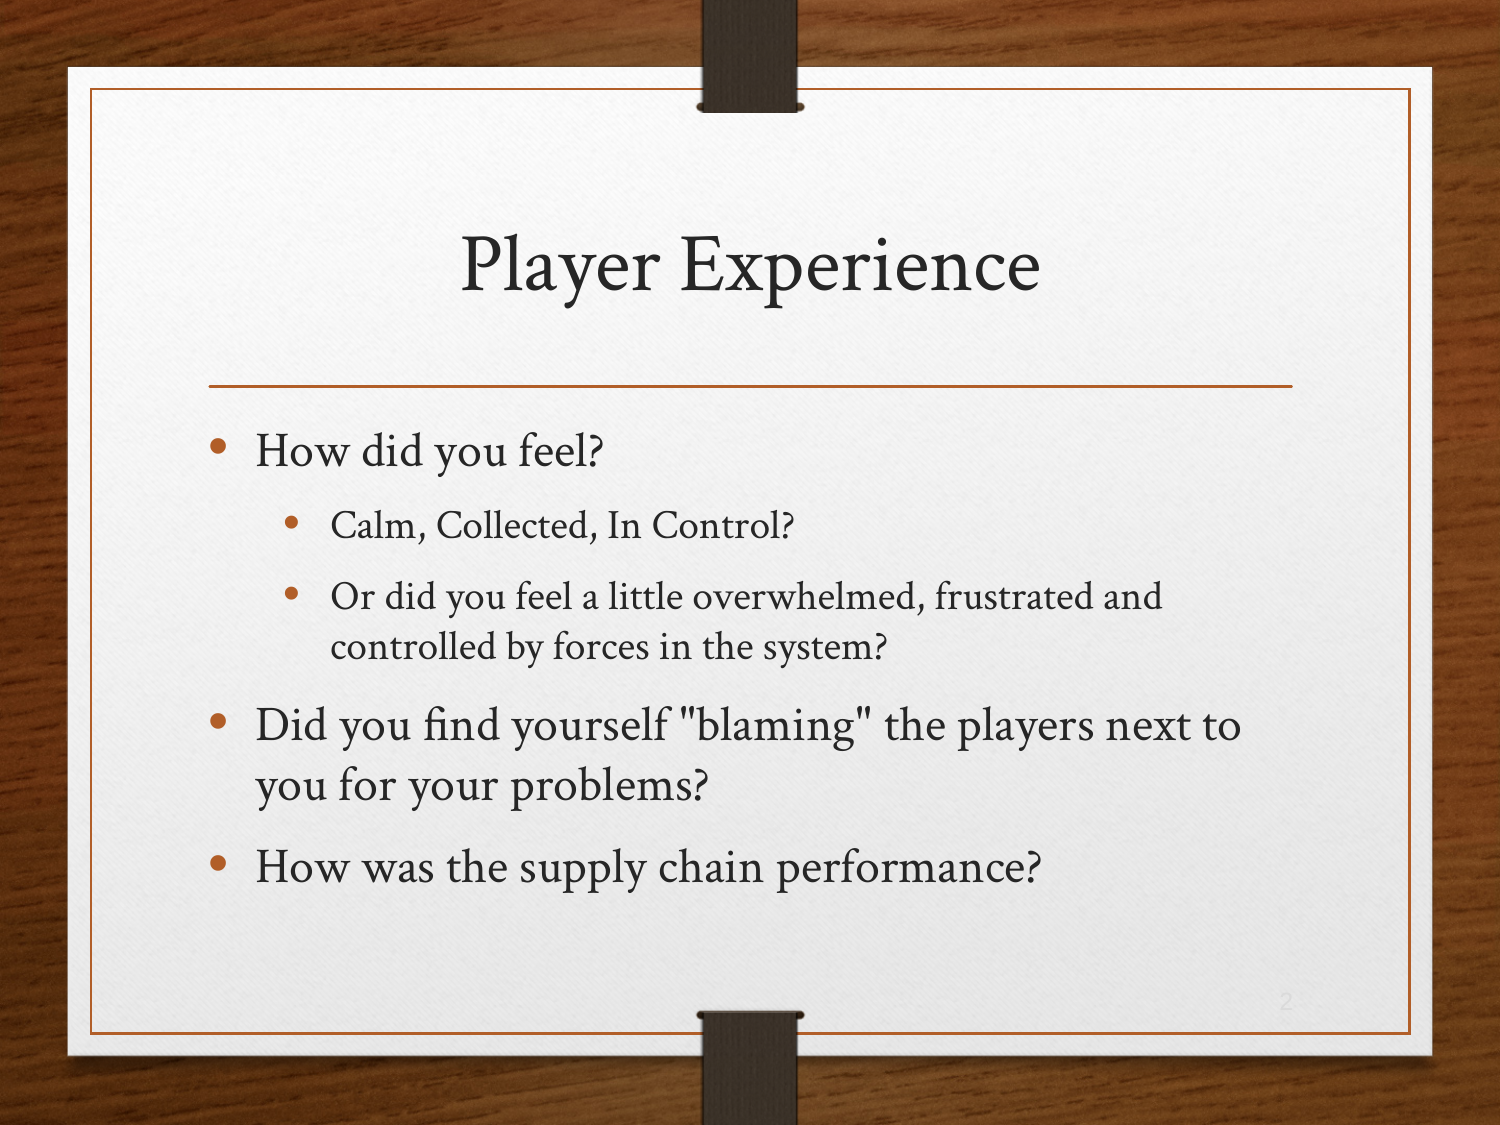

# Player Experience
How did you feel?
Calm, Collected, In Control?
Or did you feel a little overwhelmed, frustrated and controlled by forces in the system?
Did you find yourself "blaming" the players next to you for your problems?
How was the supply chain performance?
2